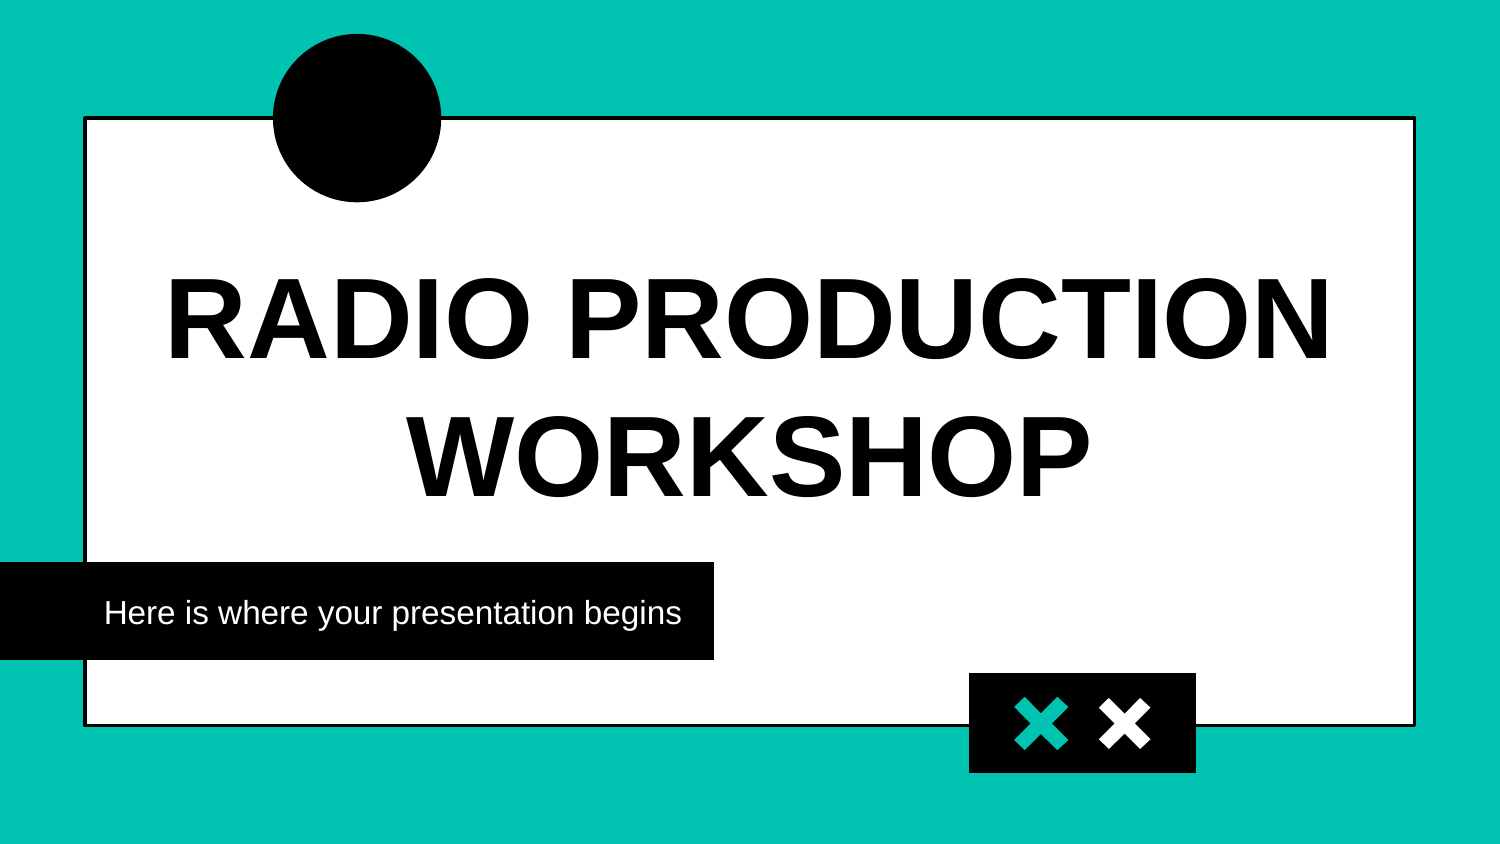

# RADIO PRODUCTION
WORKSHOP
Here is where your presentation begins